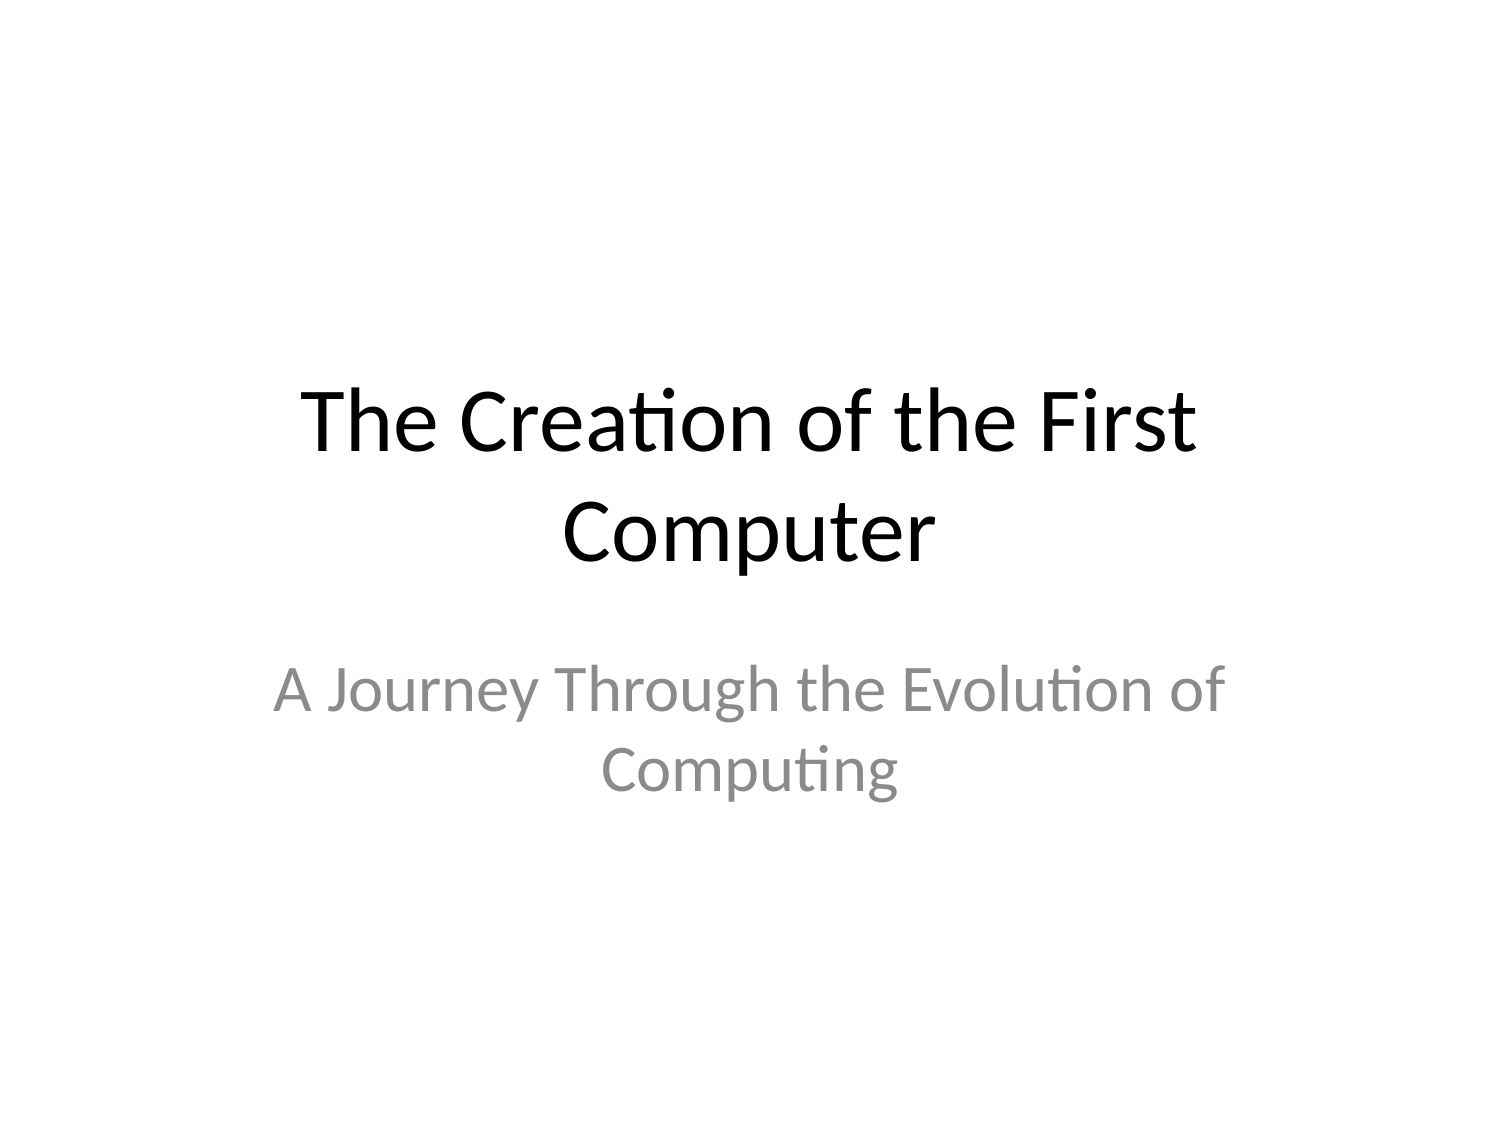

# The Creation of the First Computer
A Journey Through the Evolution of Computing